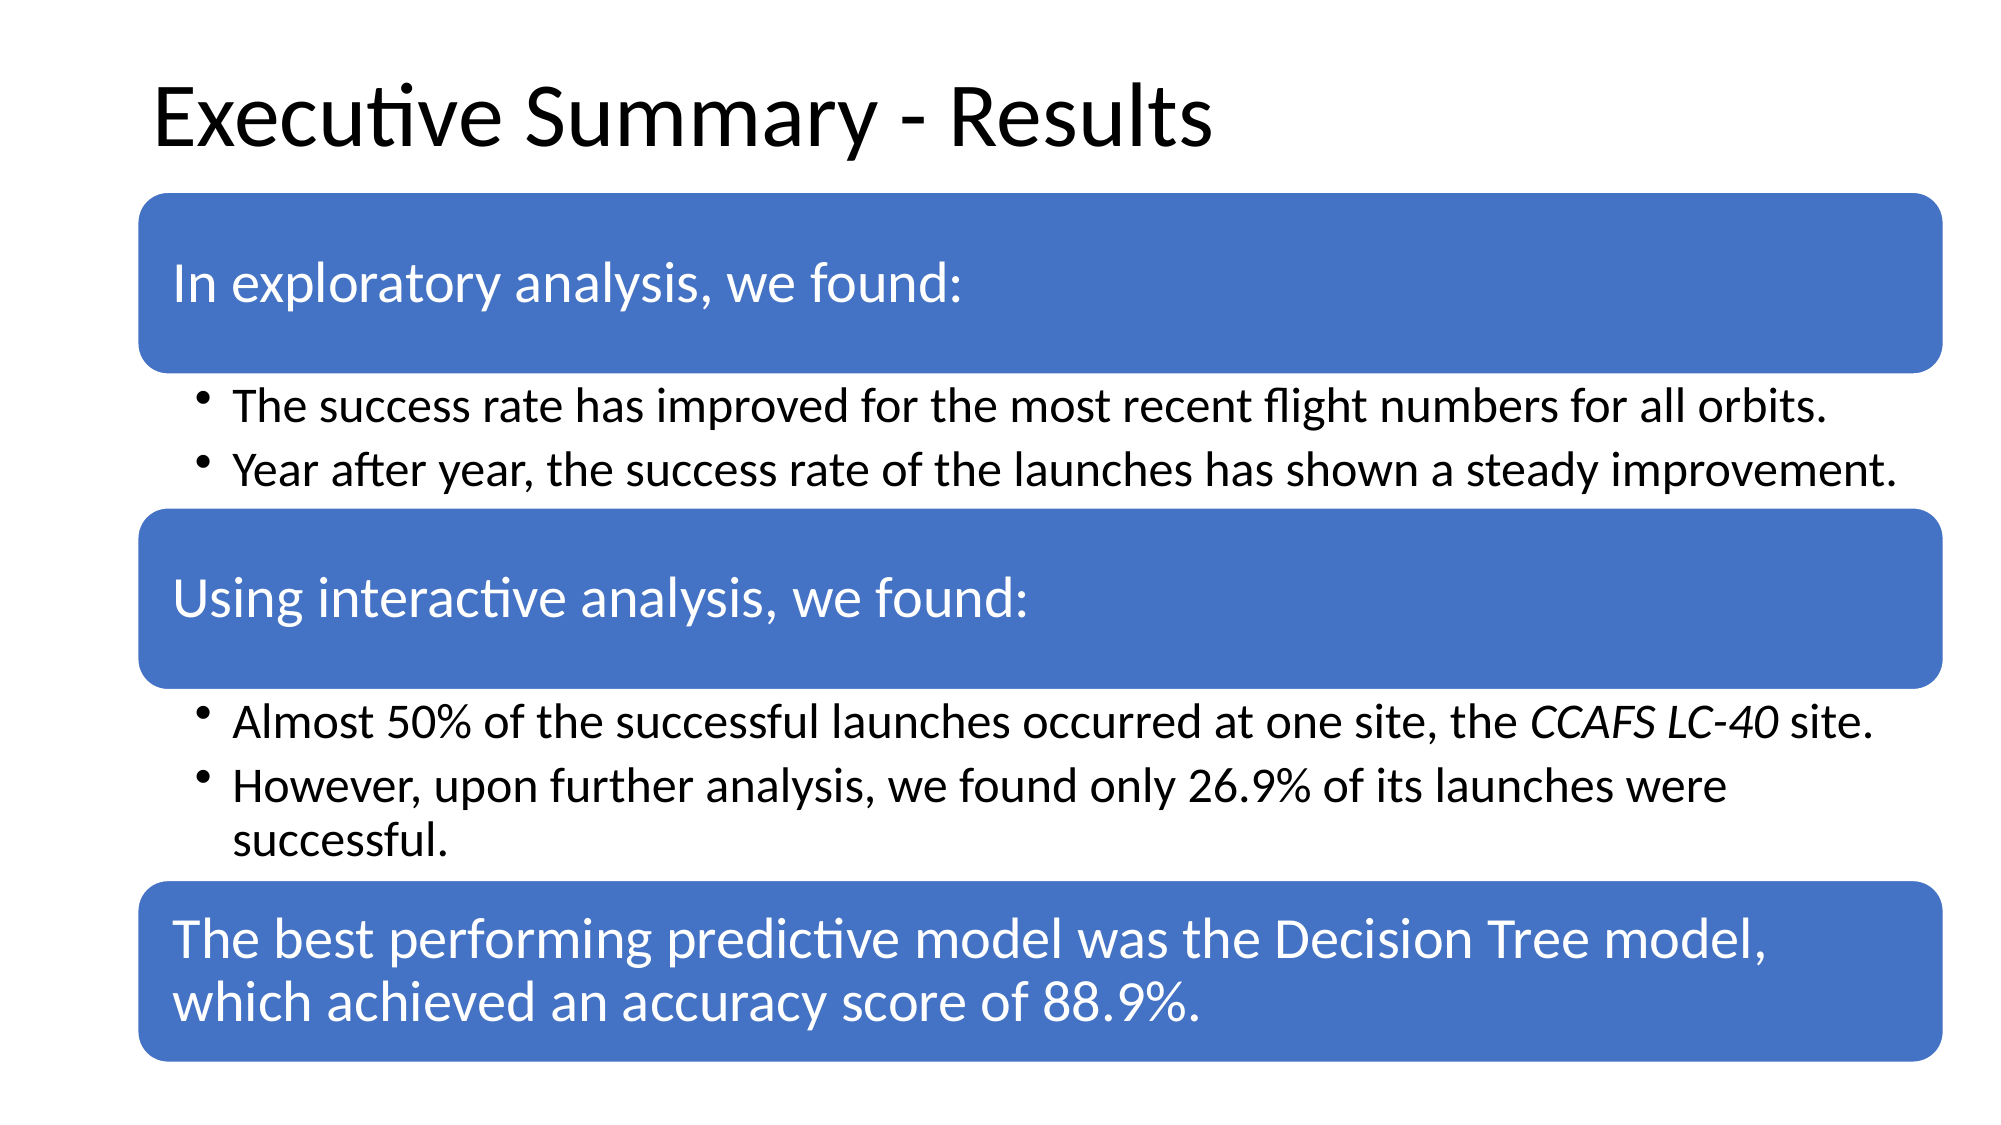

# Executive Summary - Results
In exploratory analysis, we found:
The success rate has improved for the most recent flight numbers for all orbits.
Year after year, the success rate of the launches has shown a steady improvement.
Using interactive analysis, we found:
Almost 50% of the successful launches occurred at one site, the CCAFS LC-40 site.
However, upon further analysis, we found only 26.9% of its launches were successful.
The best performing predictive model was the Decision Tree model, which achieved an accuracy score of 88.9%.